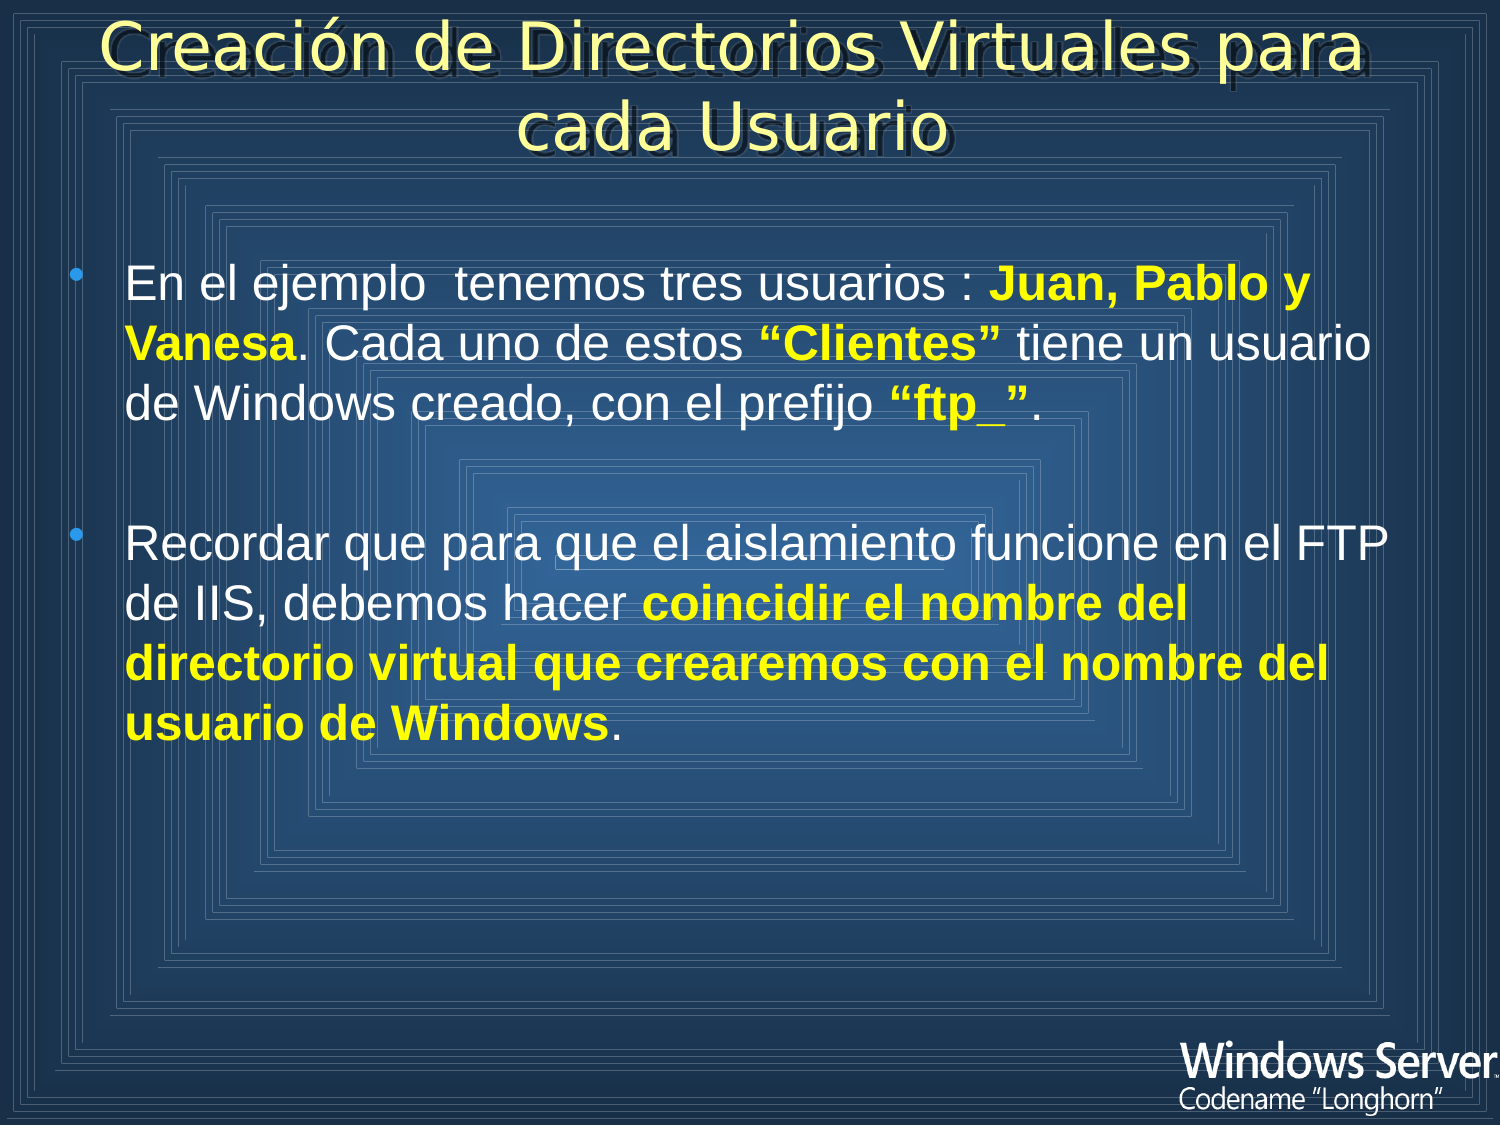

Creación de Directorios Virtuales para cada Usuario

En el ejemplo  tenemos tres usuarios : Juan, Pablo y Vanesa. Cada uno de estos “Clientes” tiene un usuario de Windows creado, con el prefijo “ftp_”.

Recordar que para que el aislamiento funcione en el FTP de IIS, debemos hacer coincidir el nombre del directorio virtual que crearemos con el nombre del usuario de Windows.